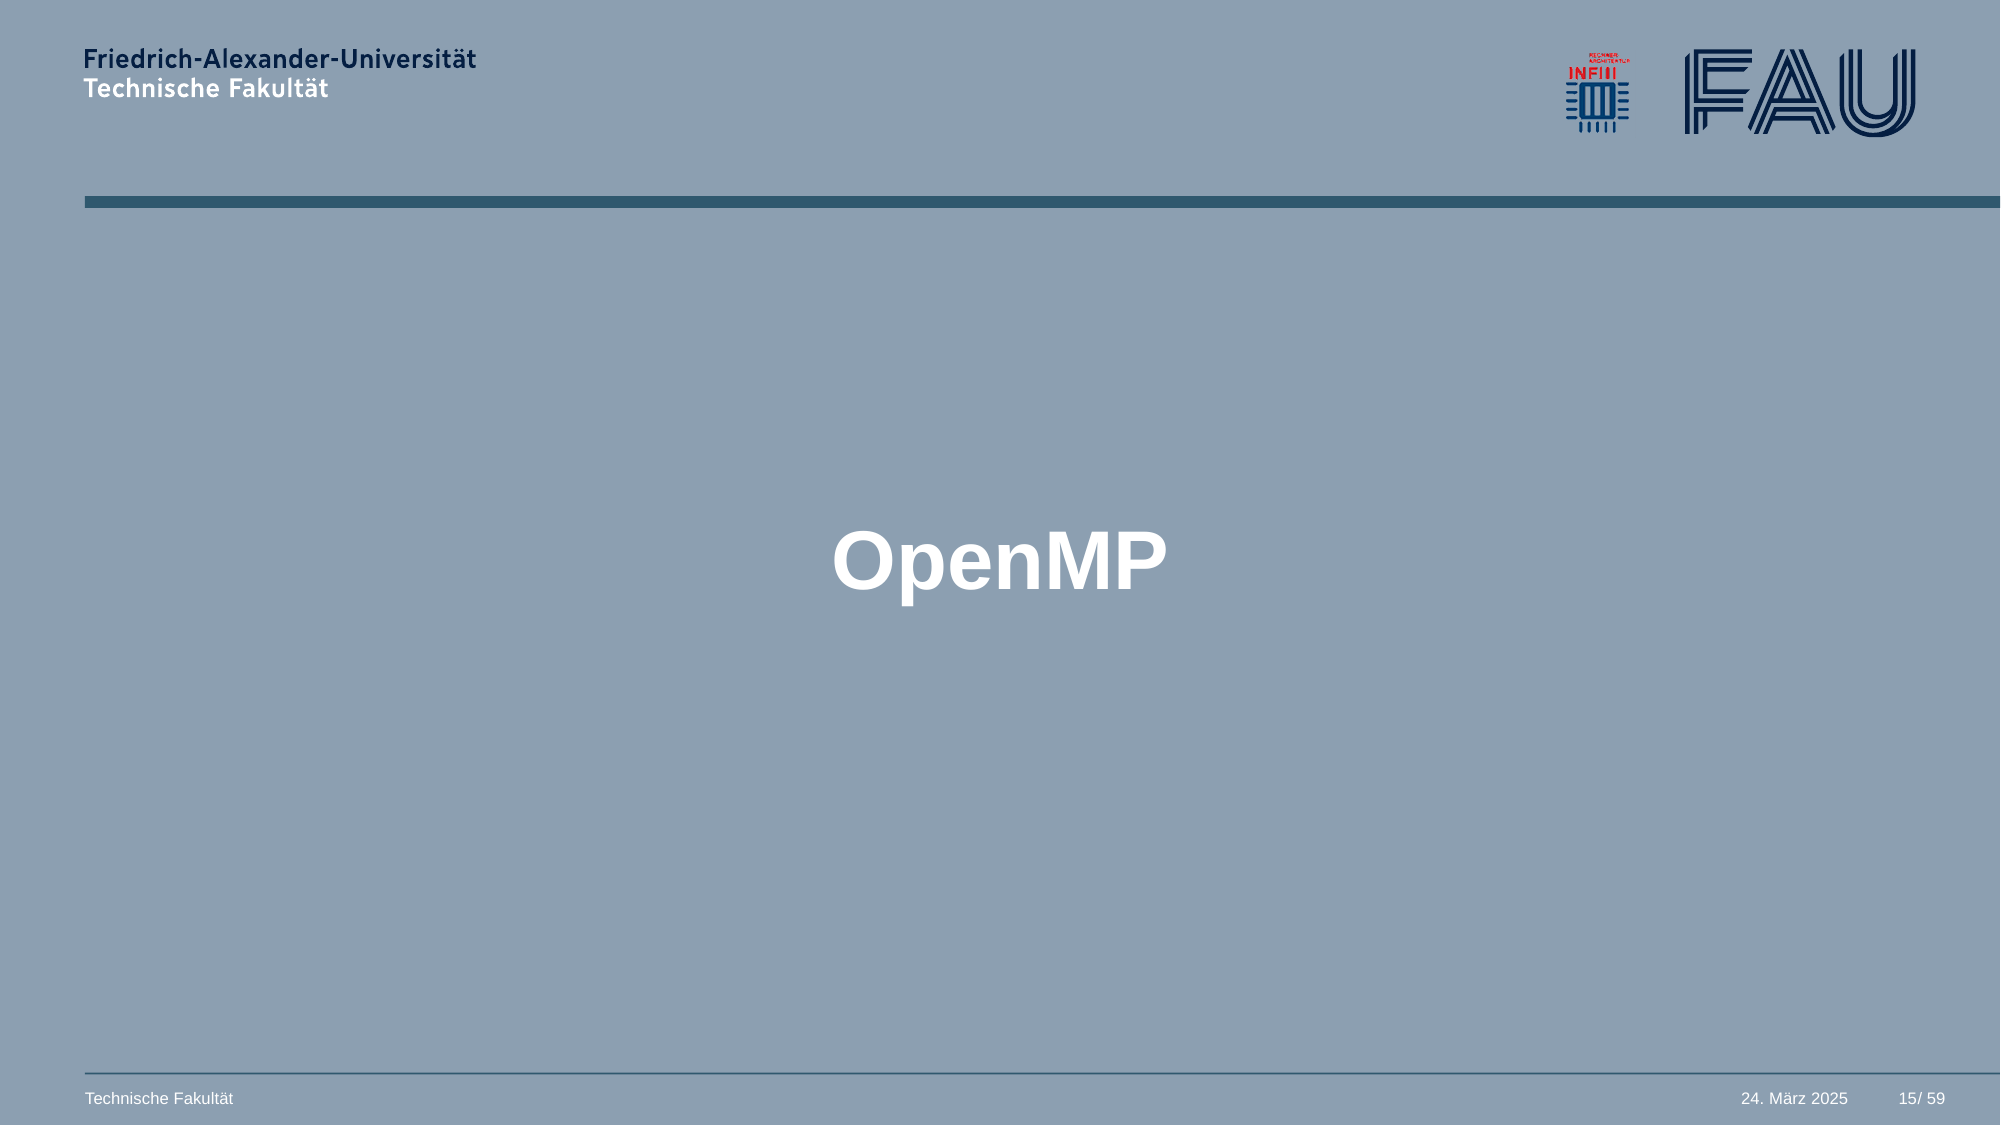

# OpenMP
15
Technische Fakultät
24. März 2025